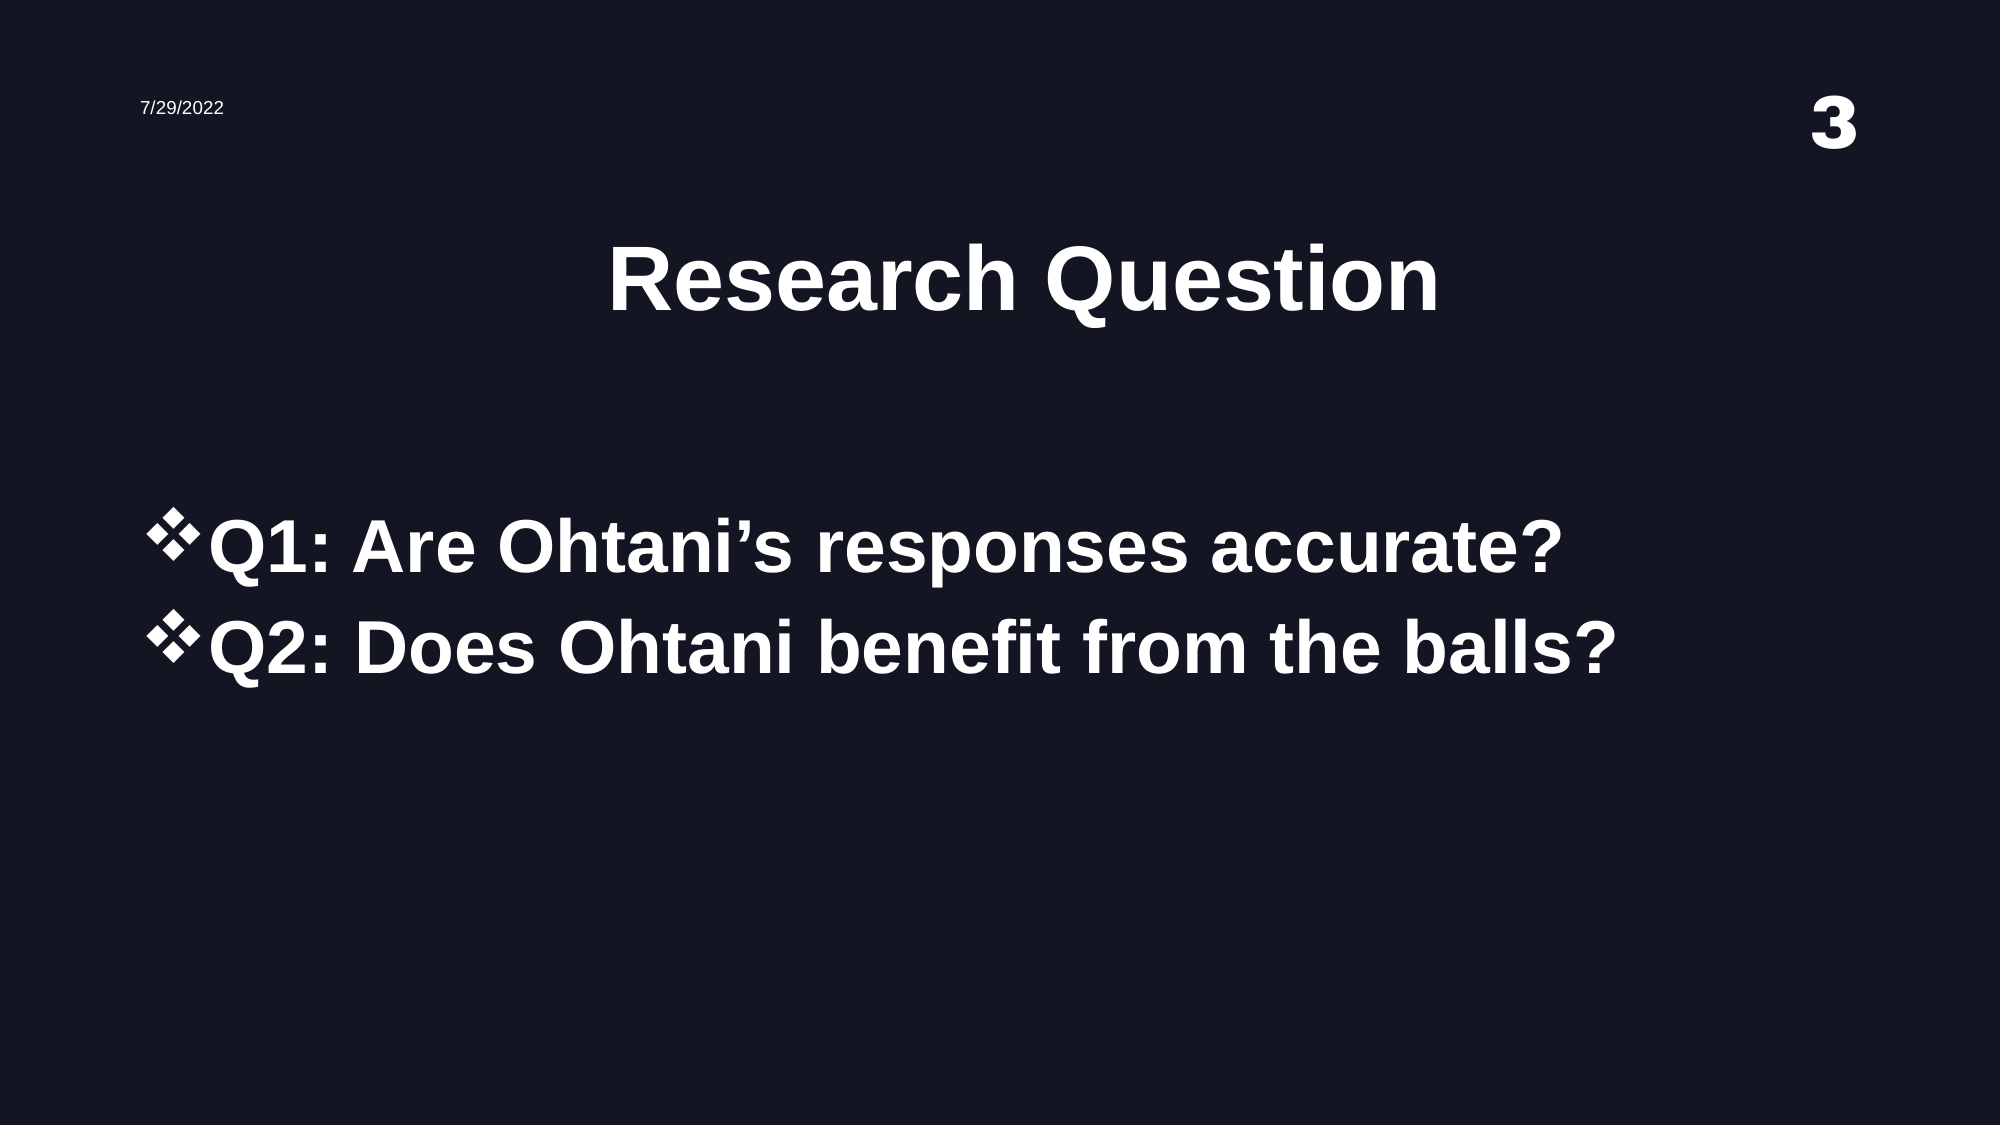

7/29/2022
3
# Research Question
Q1: Are Ohtani’s responses accurate?
Q2: Does Ohtani benefit from the balls?